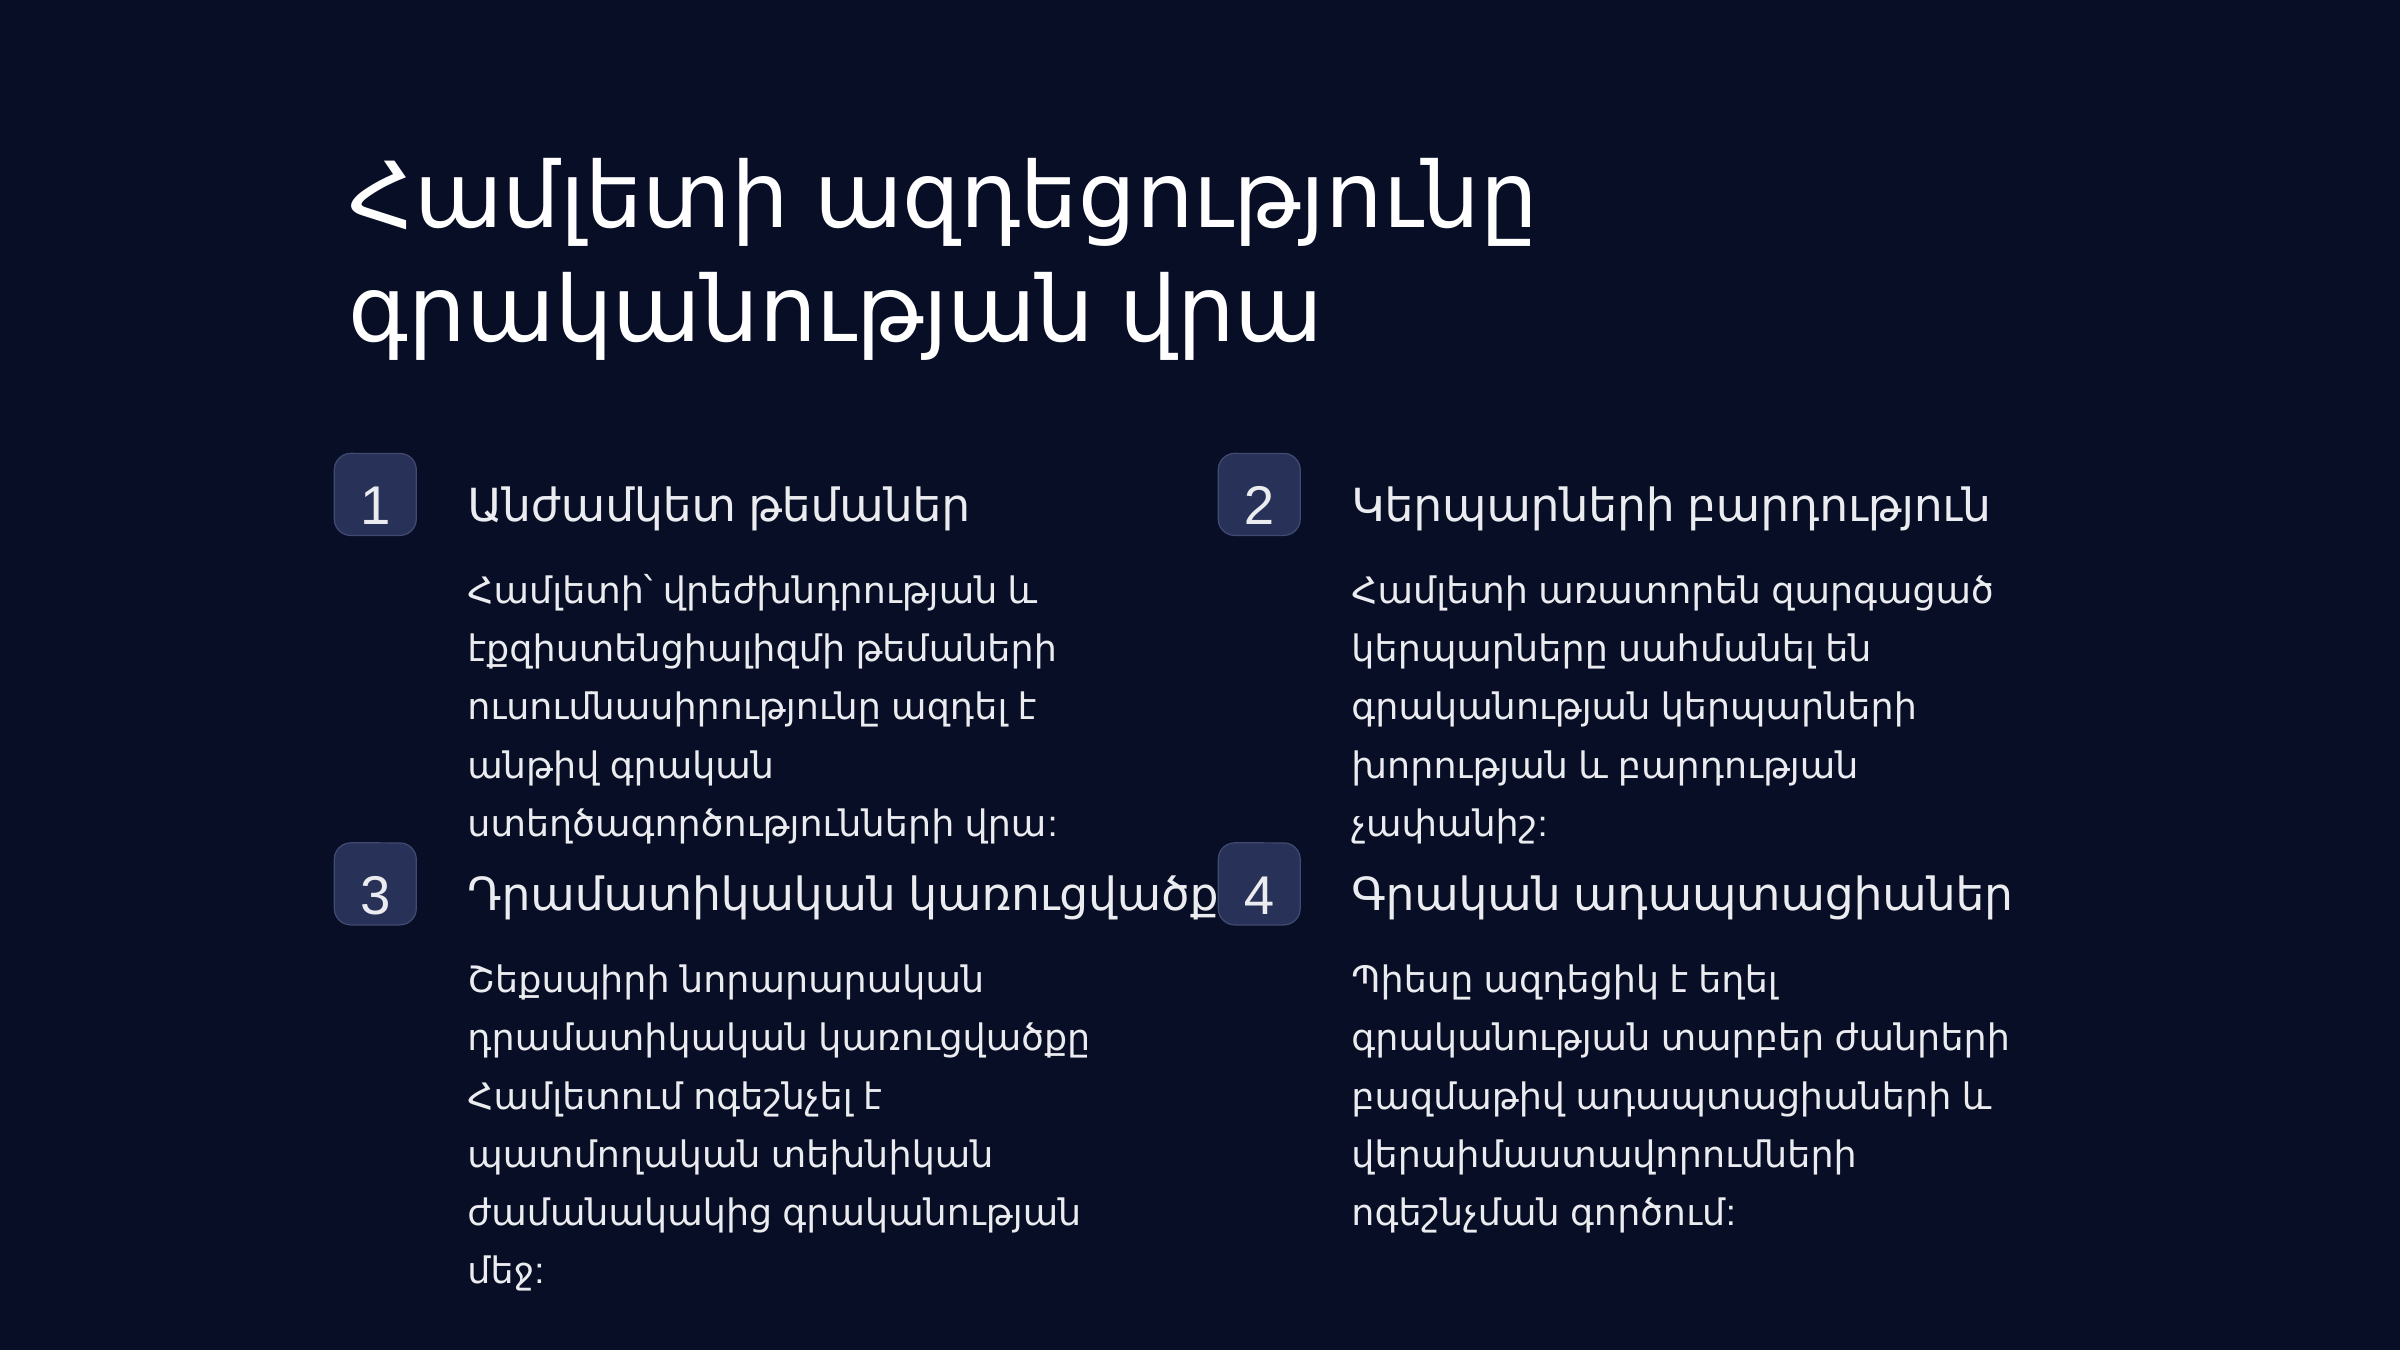

Համլետի ազդեցությունը գրականության վրա

1
2
Անժամկետ թեմաներ
Կերպարների բարդություն
Համլետի՝ վրեժխնդրության և էքզիստենցիալիզմի թեմաների ուսումնասիրությունը ազդել է անթիվ գրական ստեղծագործությունների վրա:
Համլետի առատորեն զարգացած կերպարները սահմանել են գրականության կերպարների խորության և բարդության չափանիշ:

3
4
Դրամատիկական կառուցվածք
Գրական ադապտացիաներ
Շեքսպիրի նորարարական դրամատիկական կառուցվածքը Համլետում ոգեշնչել է պատմողական տեխնիկան ժամանակակից գրականության մեջ:
Պիեսը ազդեցիկ է եղել գրականության տարբեր ժանրերի բազմաթիվ ադապտացիաների և վերաիմաստավորումների ոգեշնչման գործում: